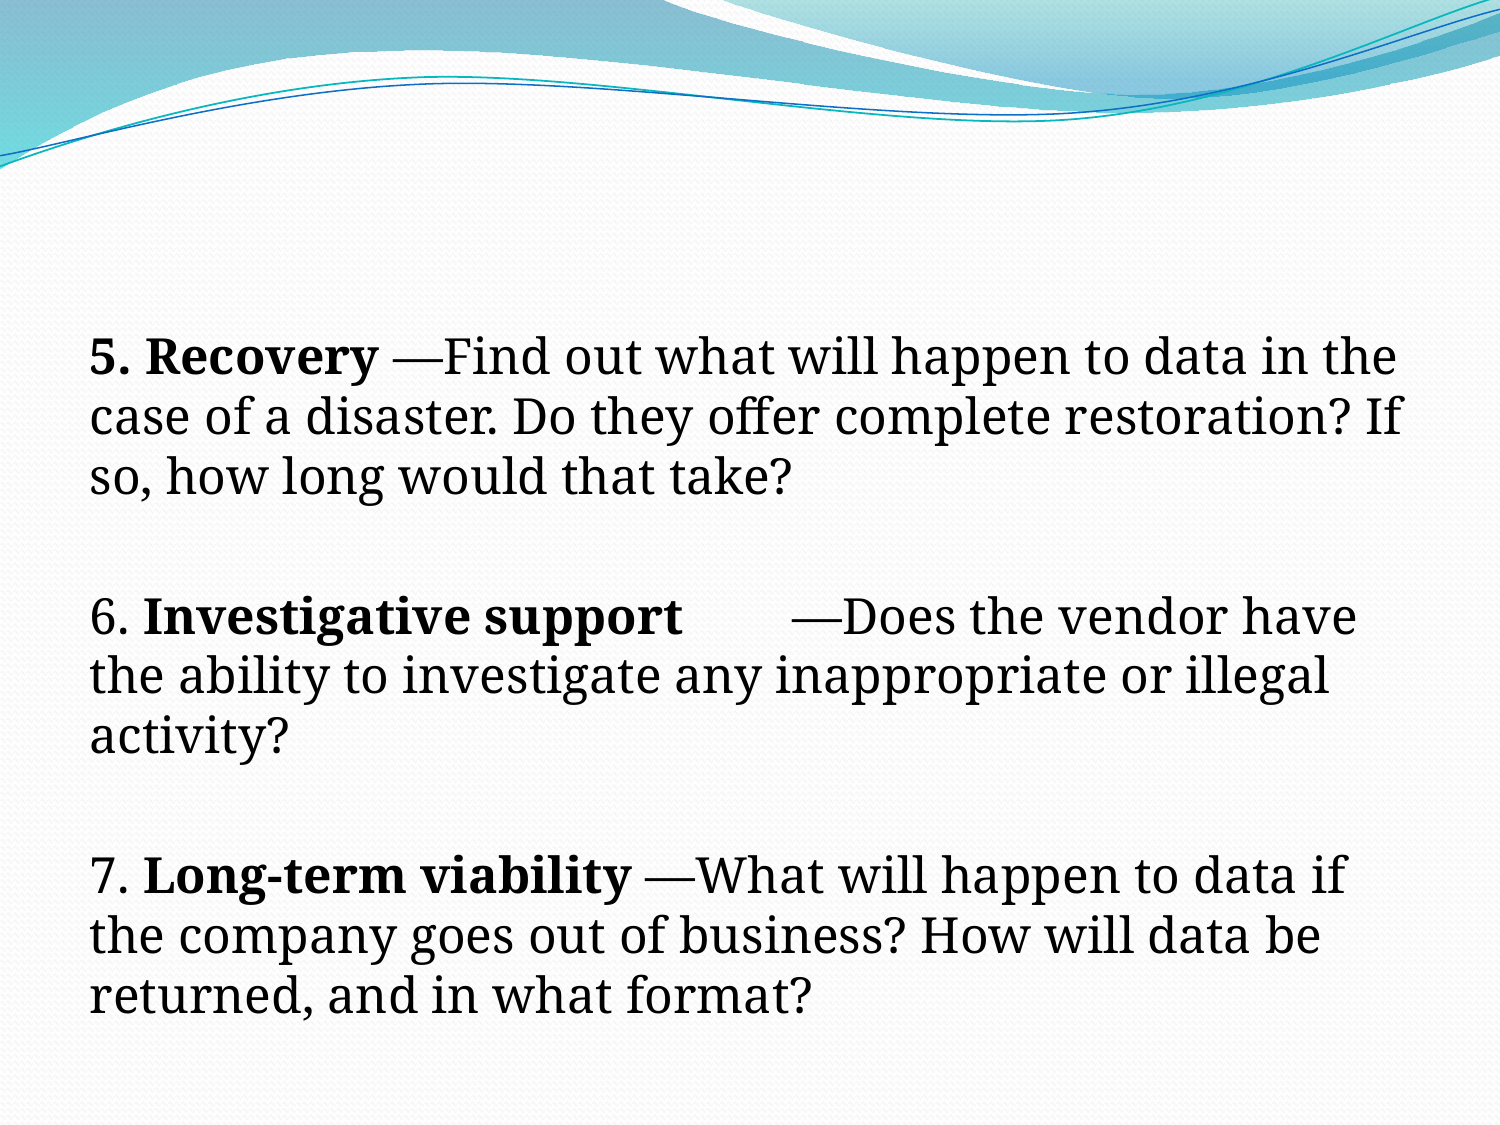

#
5. Recovery —Find out what will happen to data in the case of a disaster. Do they offer complete restoration? If so, how long would that take?

6. Investigative support 	 —Does the vendor have the ability to investigate any inappropriate or illegal activity?

7. Long-term viability —What will happen to data if the company goes out of business? How will data be returned, and in what format?